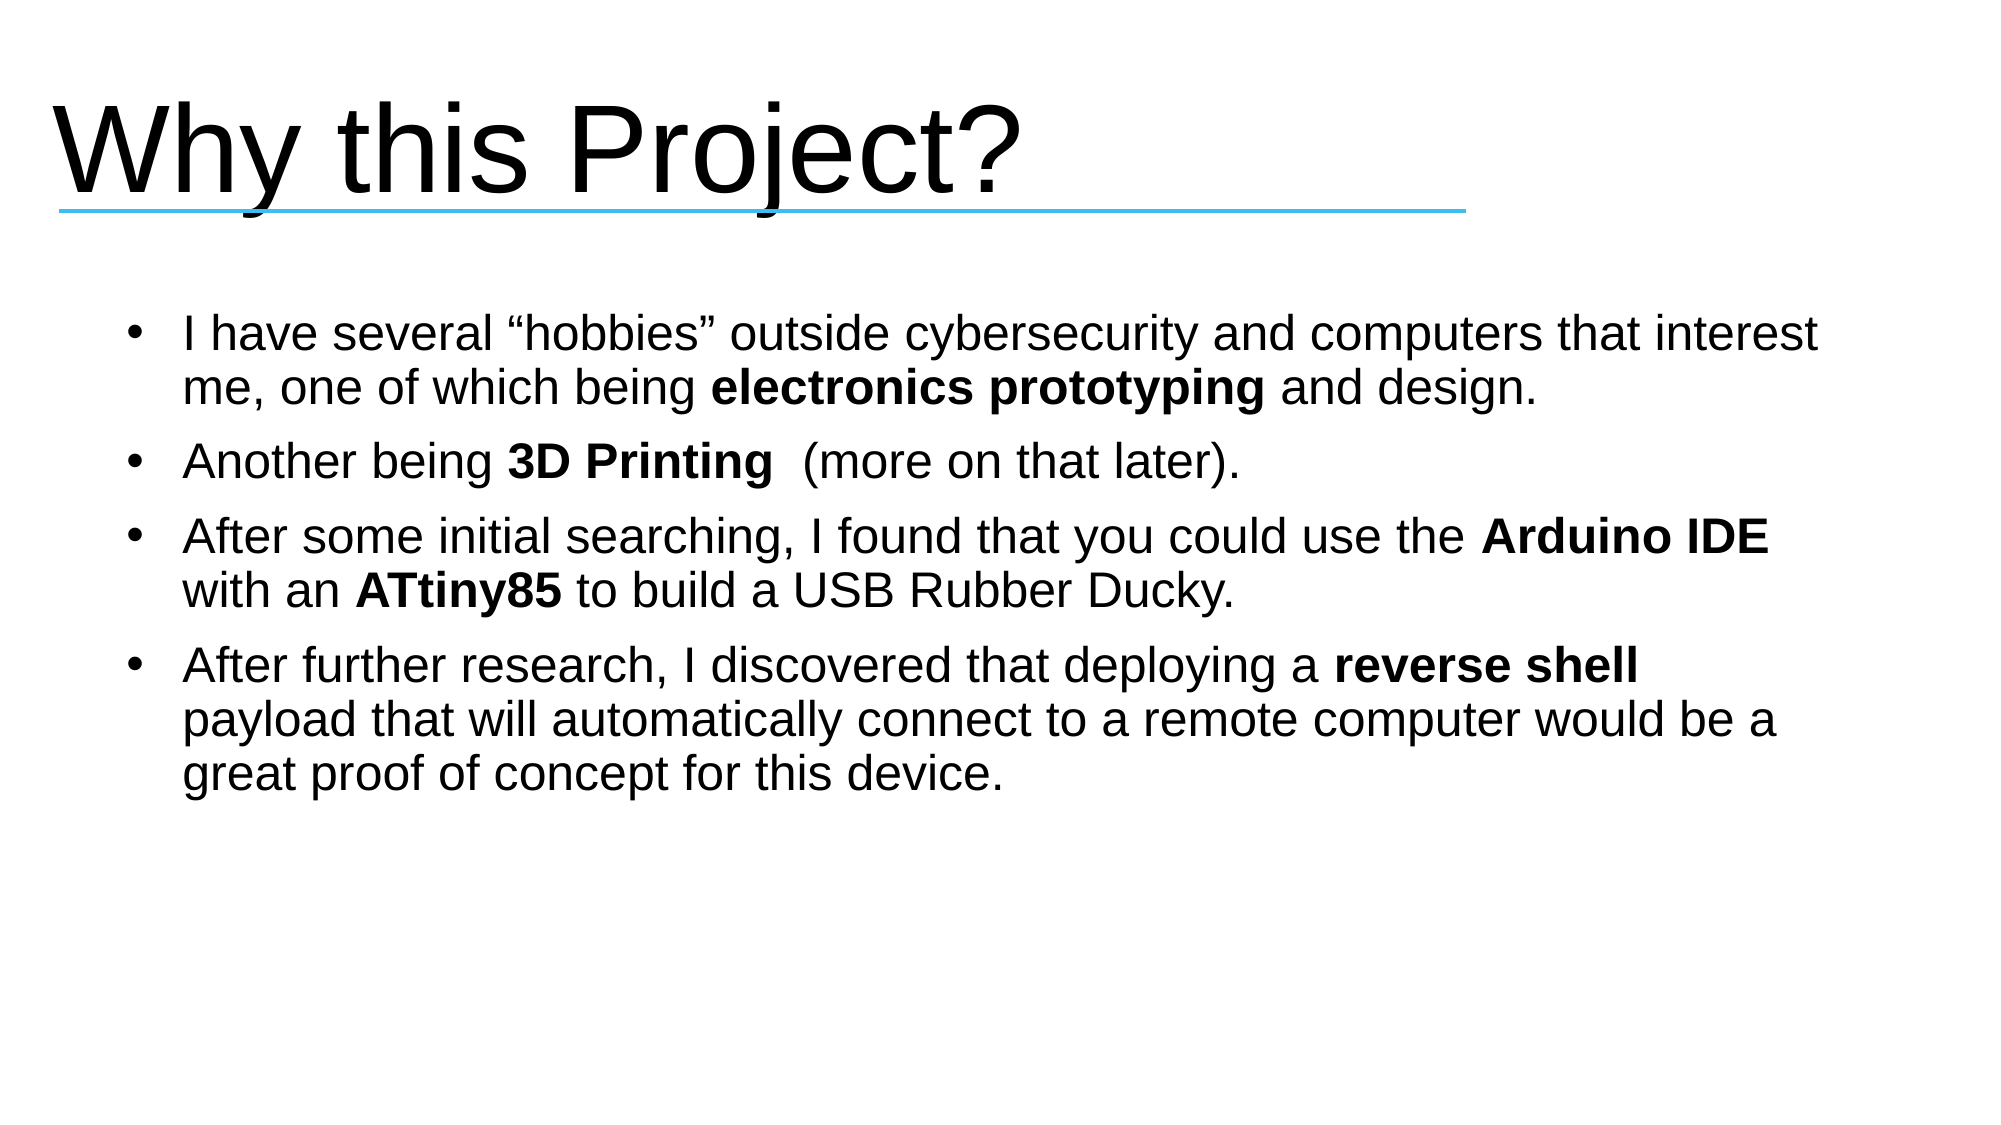

Why this Project?
I have several “hobbies” outside cybersecurity and computers that interest me, one of which being electronics prototyping and design.
Another being 3D Printing  (more on that later).
After some initial searching, I found that you could use the Arduino IDE with an ATtiny85 to build a USB Rubber Ducky.
After further research, I discovered that deploying a reverse shell payload that will automatically connect to a remote computer would be a great proof of concept for this device.